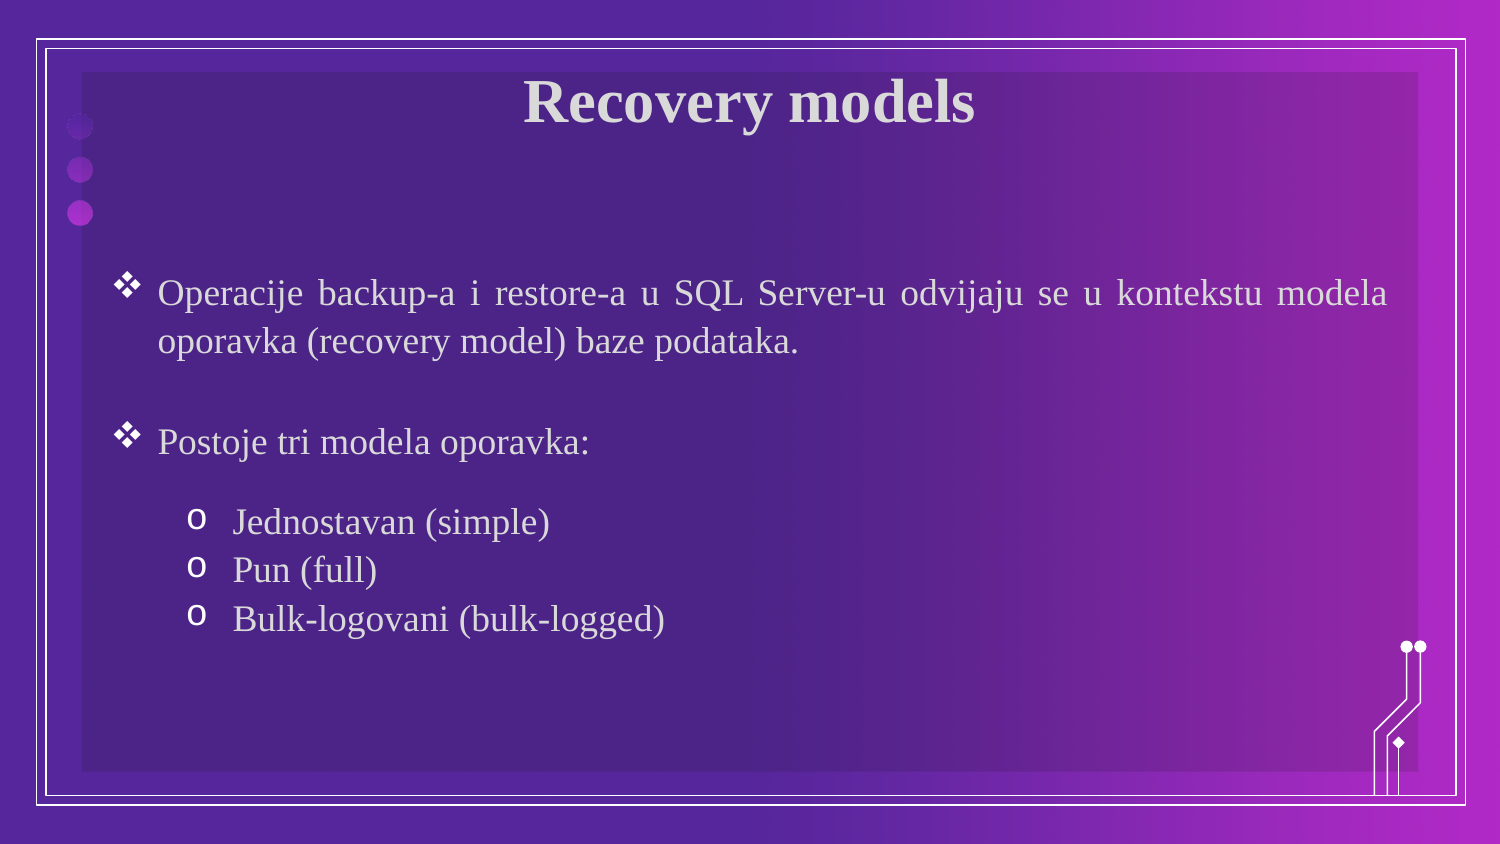

# Recovery models
Operacije backup-a i restore-a u SQL Server-u odvijaju se u kontekstu modela oporavka (recovery model) baze podataka.
Postoje tri modela oporavka:

Jednostavan (simple)
Pun (full)
Bulk-logovani (bulk-logged)